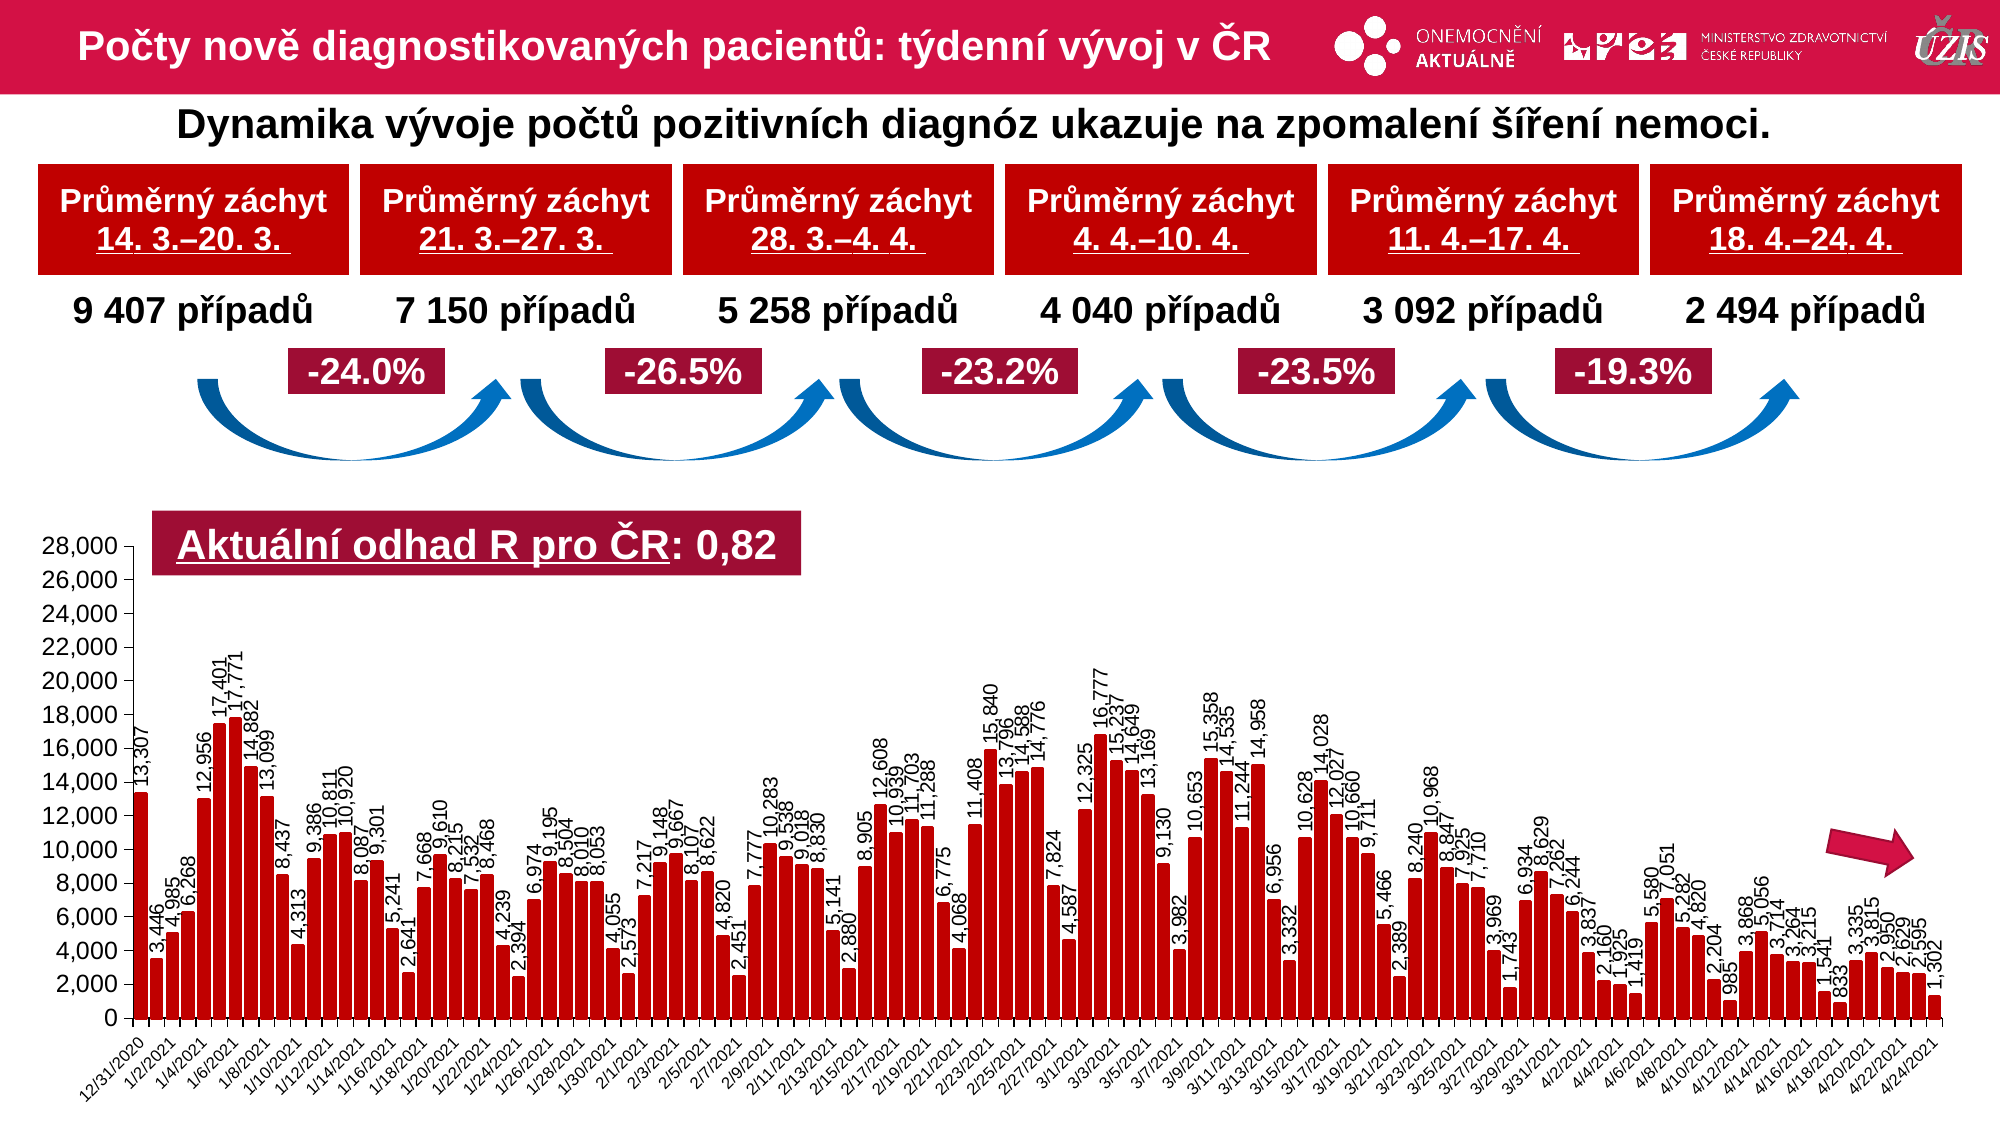

# Počty nově diagnostikovaných pacientů: týdenní vývoj v ČR
Dynamika vývoje počtů pozitivních diagnóz ukazuje na zpomalení šíření nemoci.
| Průměrný záchyt | Průměrný záchyt | Průměrný záchyt | Průměrný záchyt | Průměrný záchyt | Průměrný záchyt |
| --- | --- | --- | --- | --- | --- |
| 14. 3.–20. 3. | 21. 3.–27. 3. | 28. 3.–4. 4. | 4. 4.–10. 4. | 11. 4.–17. 4. | 18. 4.–24. 4. |
| 9 407 případů | 7 150 případů | 5 258 případů | 4 040 případů | 3 092 případů | 2 494 případů |
| --- | --- | --- | --- | --- | --- |
| -24.0% |  | -26.5% |  | -23.2% |  | -23.5% |  | -19.3% |
| --- | --- | --- | --- | --- | --- | --- | --- | --- |

### Chart

| Category |  |
|---|---|
| 44196 | 13307.0 |
| 44197 | 3446.0 |
| 44198 | 4985.0 |
| 44199 | 6268.0 |
| 44200 | 12956.0 |
| 44201 | 17401.0 |
| 44202 | 17771.0 |
| 44203 | 14882.0 |
| 44204 | 13099.0 |
| 44205 | 8437.0 |
| 44206 | 4313.0 |
| 44207 | 9386.0 |
| 44208 | 10811.0 |
| 44209 | 10920.0 |
| 44210 | 8087.0 |
| 44211 | 9301.0 |
| 44212 | 5241.0 |
| 44213 | 2641.0 |
| 44214 | 7668.0 |
| 44215 | 9610.0 |
| 44216 | 8215.0 |
| 44217 | 7532.0 |
| 44218 | 8468.0 |
| 44219 | 4239.0 |
| 44220 | 2394.0 |
| 44221 | 6974.0 |
| 44222 | 9195.0 |
| 44223 | 8504.0 |
| 44224 | 8010.0 |
| 44225 | 8053.0 |
| 44226 | 4055.0 |
| 44227 | 2573.0 |
| 44228 | 7217.0 |
| 44229 | 9148.0 |
| 44230 | 9667.0 |
| 44231 | 8107.0 |
| 44232 | 8622.0 |
| 44233 | 4820.0 |
| 44234 | 2451.0 |
| 44235 | 7777.0 |
| 44236 | 10283.0 |
| 44237 | 9538.0 |
| 44238 | 9018.0 |
| 44239 | 8830.0 |
| 44240 | 5141.0 |
| 44241 | 2880.0 |
| 44242 | 8905.0 |
| 44243 | 12608.0 |
| 44244 | 10939.0 |
| 44245 | 11703.0 |
| 44246 | 11288.0 |
| 44247 | 6775.0 |
| 44248 | 4068.0 |
| 44249 | 11408.0 |
| 44250 | 15840.0 |
| 44251 | 13796.0 |
| 44252 | 14588.0 |
| 44253 | 14776.0 |
| 44254 | 7824.0 |
| 44255 | 4587.0 |
| 44256 | 12325.0 |
| 44257 | 16777.0 |
| 44258 | 15237.0 |
| 44259 | 14649.0 |
| 44260 | 13169.0 |
| 44261 | 9130.0 |
| 44262 | 3982.0 |
| 44263 | 10653.0 |
| 44264 | 15358.0 |
| 44265 | 14535.0 |
| 44266 | 11244.0 |
| 44267 | 14958.0 |
| 44268 | 6956.0 |
| 44269 | 3332.0 |
| 44270 | 10628.0 |
| 44271 | 14028.0 |
| 44272 | 12027.0 |
| 44273 | 10660.0 |
| 44274 | 9711.0 |
| 44275 | 5466.0 |
| 44276 | 2389.0 |
| 44277 | 8240.0 |
| 44278 | 10968.0 |
| 44279 | 8847.0 |
| 44280 | 7925.0 |
| 44281 | 7710.0 |
| 44282 | 3969.0 |
| 44283 | 1743.0 |
| 44284 | 6934.0 |
| 44285 | 8629.0 |
| 44286 | 7262.0 |
| 44287 | 6244.0 |
| 44288 | 3837.0 |
| 44289 | 2160.0 |
| 44290 | 1925.0 |
| 44291 | 1419.0 |
| 44292 | 5580.0 |
| 44293 | 7051.0 |
| 44294 | 5282.0 |
| 44295 | 4820.0 |
| 44296 | 2204.0 |
| 44297 | 985.0 |
| 44298 | 3868.0 |
| 44299 | 5056.0 |
| 44300 | 3714.0 |
| 44301 | 3264.0 |
| 44302 | 3215.0 |
| 44303 | 1541.0 |
| 44304 | 833.0 |
| 44305 | 3335.0 |
| 44306 | 3815.0 |
| 44307 | 2950.0 |
| 44308 | 2629.0 |
| 44309 | 2595.0 |
| 44310 | 1302.0 |
Aktuální odhad R pro ČR: 0,82